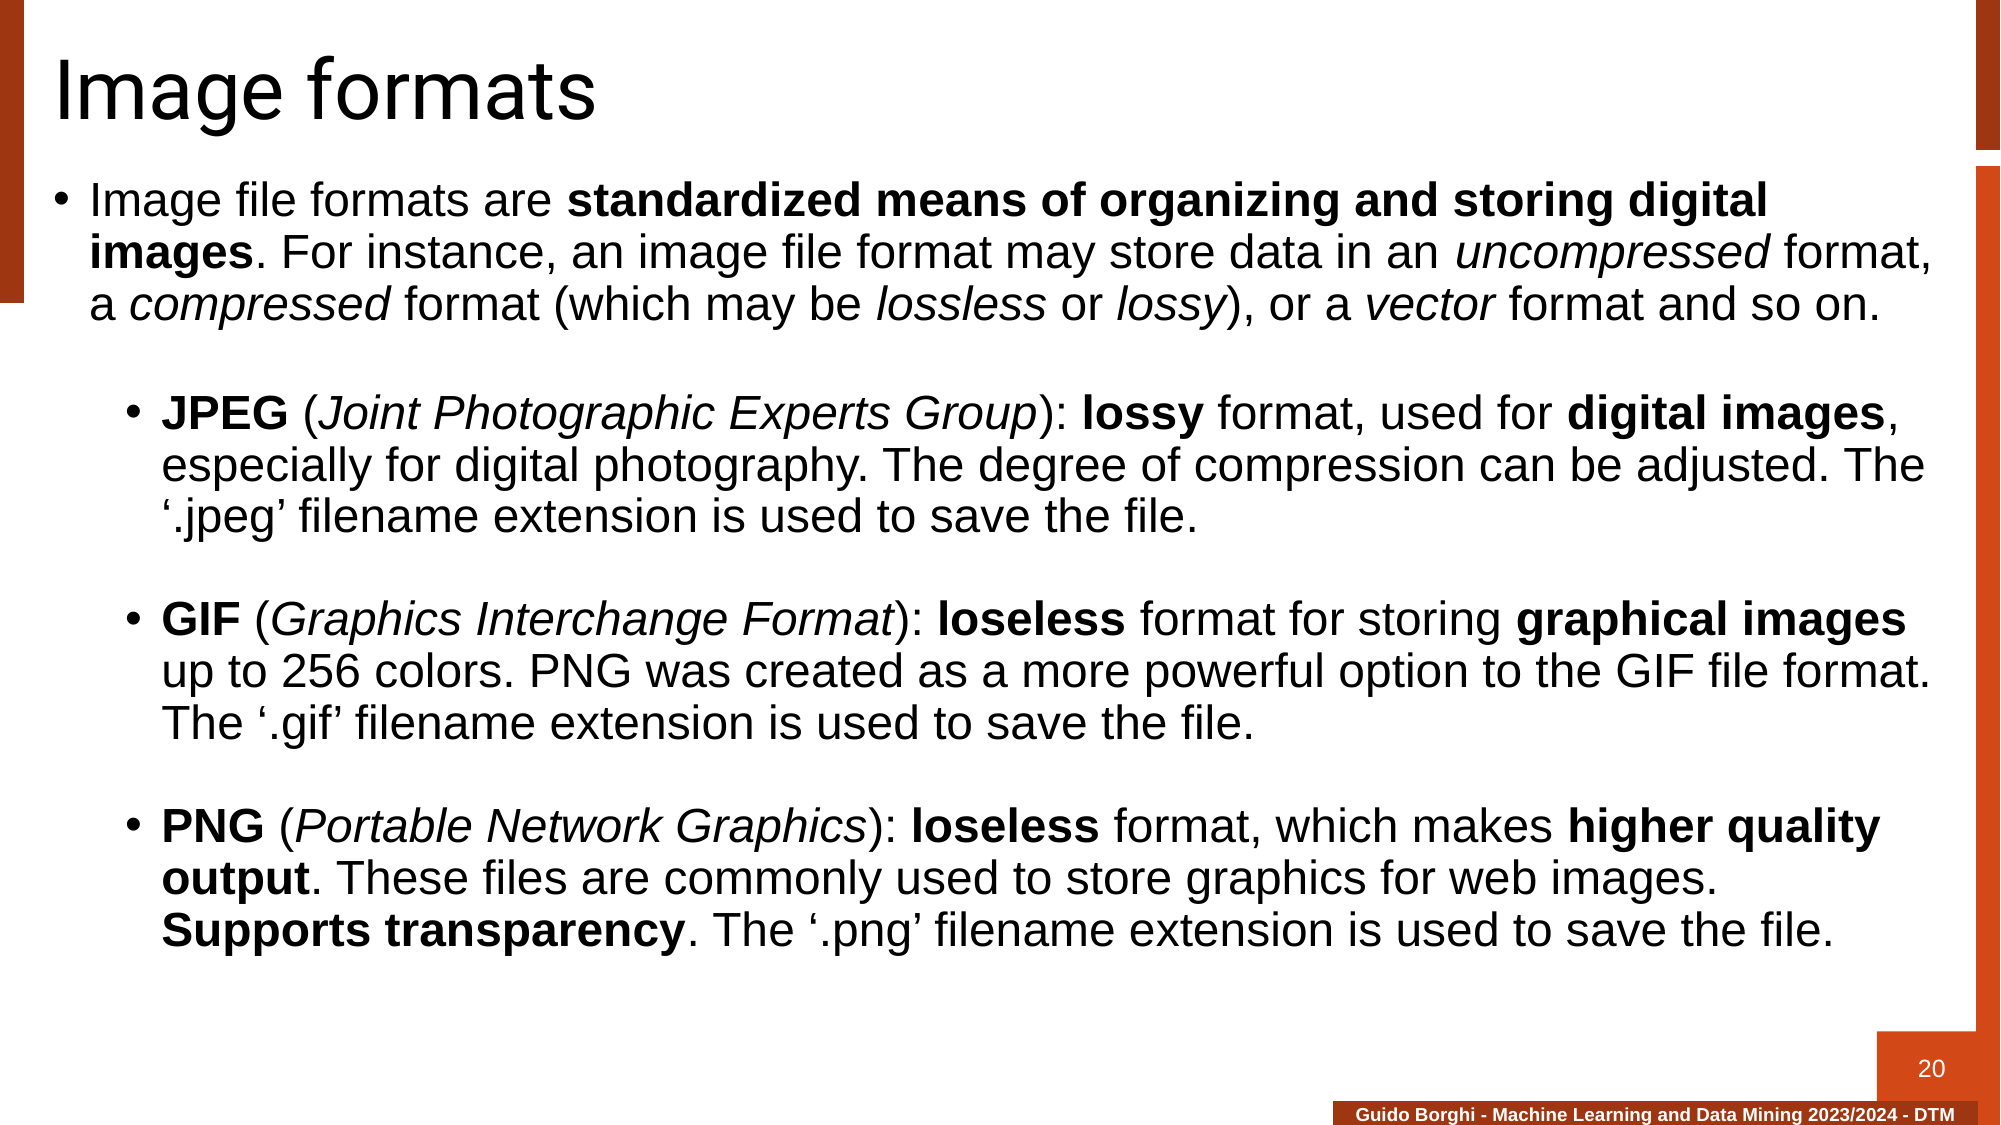

# Image formats
Image file formats are standardized means of organizing and storing digital images. For instance, an image file format may store data in an uncompressed format, a compressed format (which may be lossless or lossy), or a vector format and so on.

JPEG (Joint Photographic Experts Group): lossy format, used for digital images, especially for digital photography. The degree of compression can be adjusted. The ‘.jpeg’ filename extension is used to save the file.

GIF (Graphics Interchange Format): loseless format for storing graphical images up to 256 colors. PNG was created as a more powerful option to the GIF file format. The ‘.gif’ filename extension is used to save the file.

PNG (Portable Network Graphics): loseless format, which makes higher quality output. These files are commonly used to store graphics for web images. Supports transparency. The ‘.png’ filename extension is used to save the file.

20